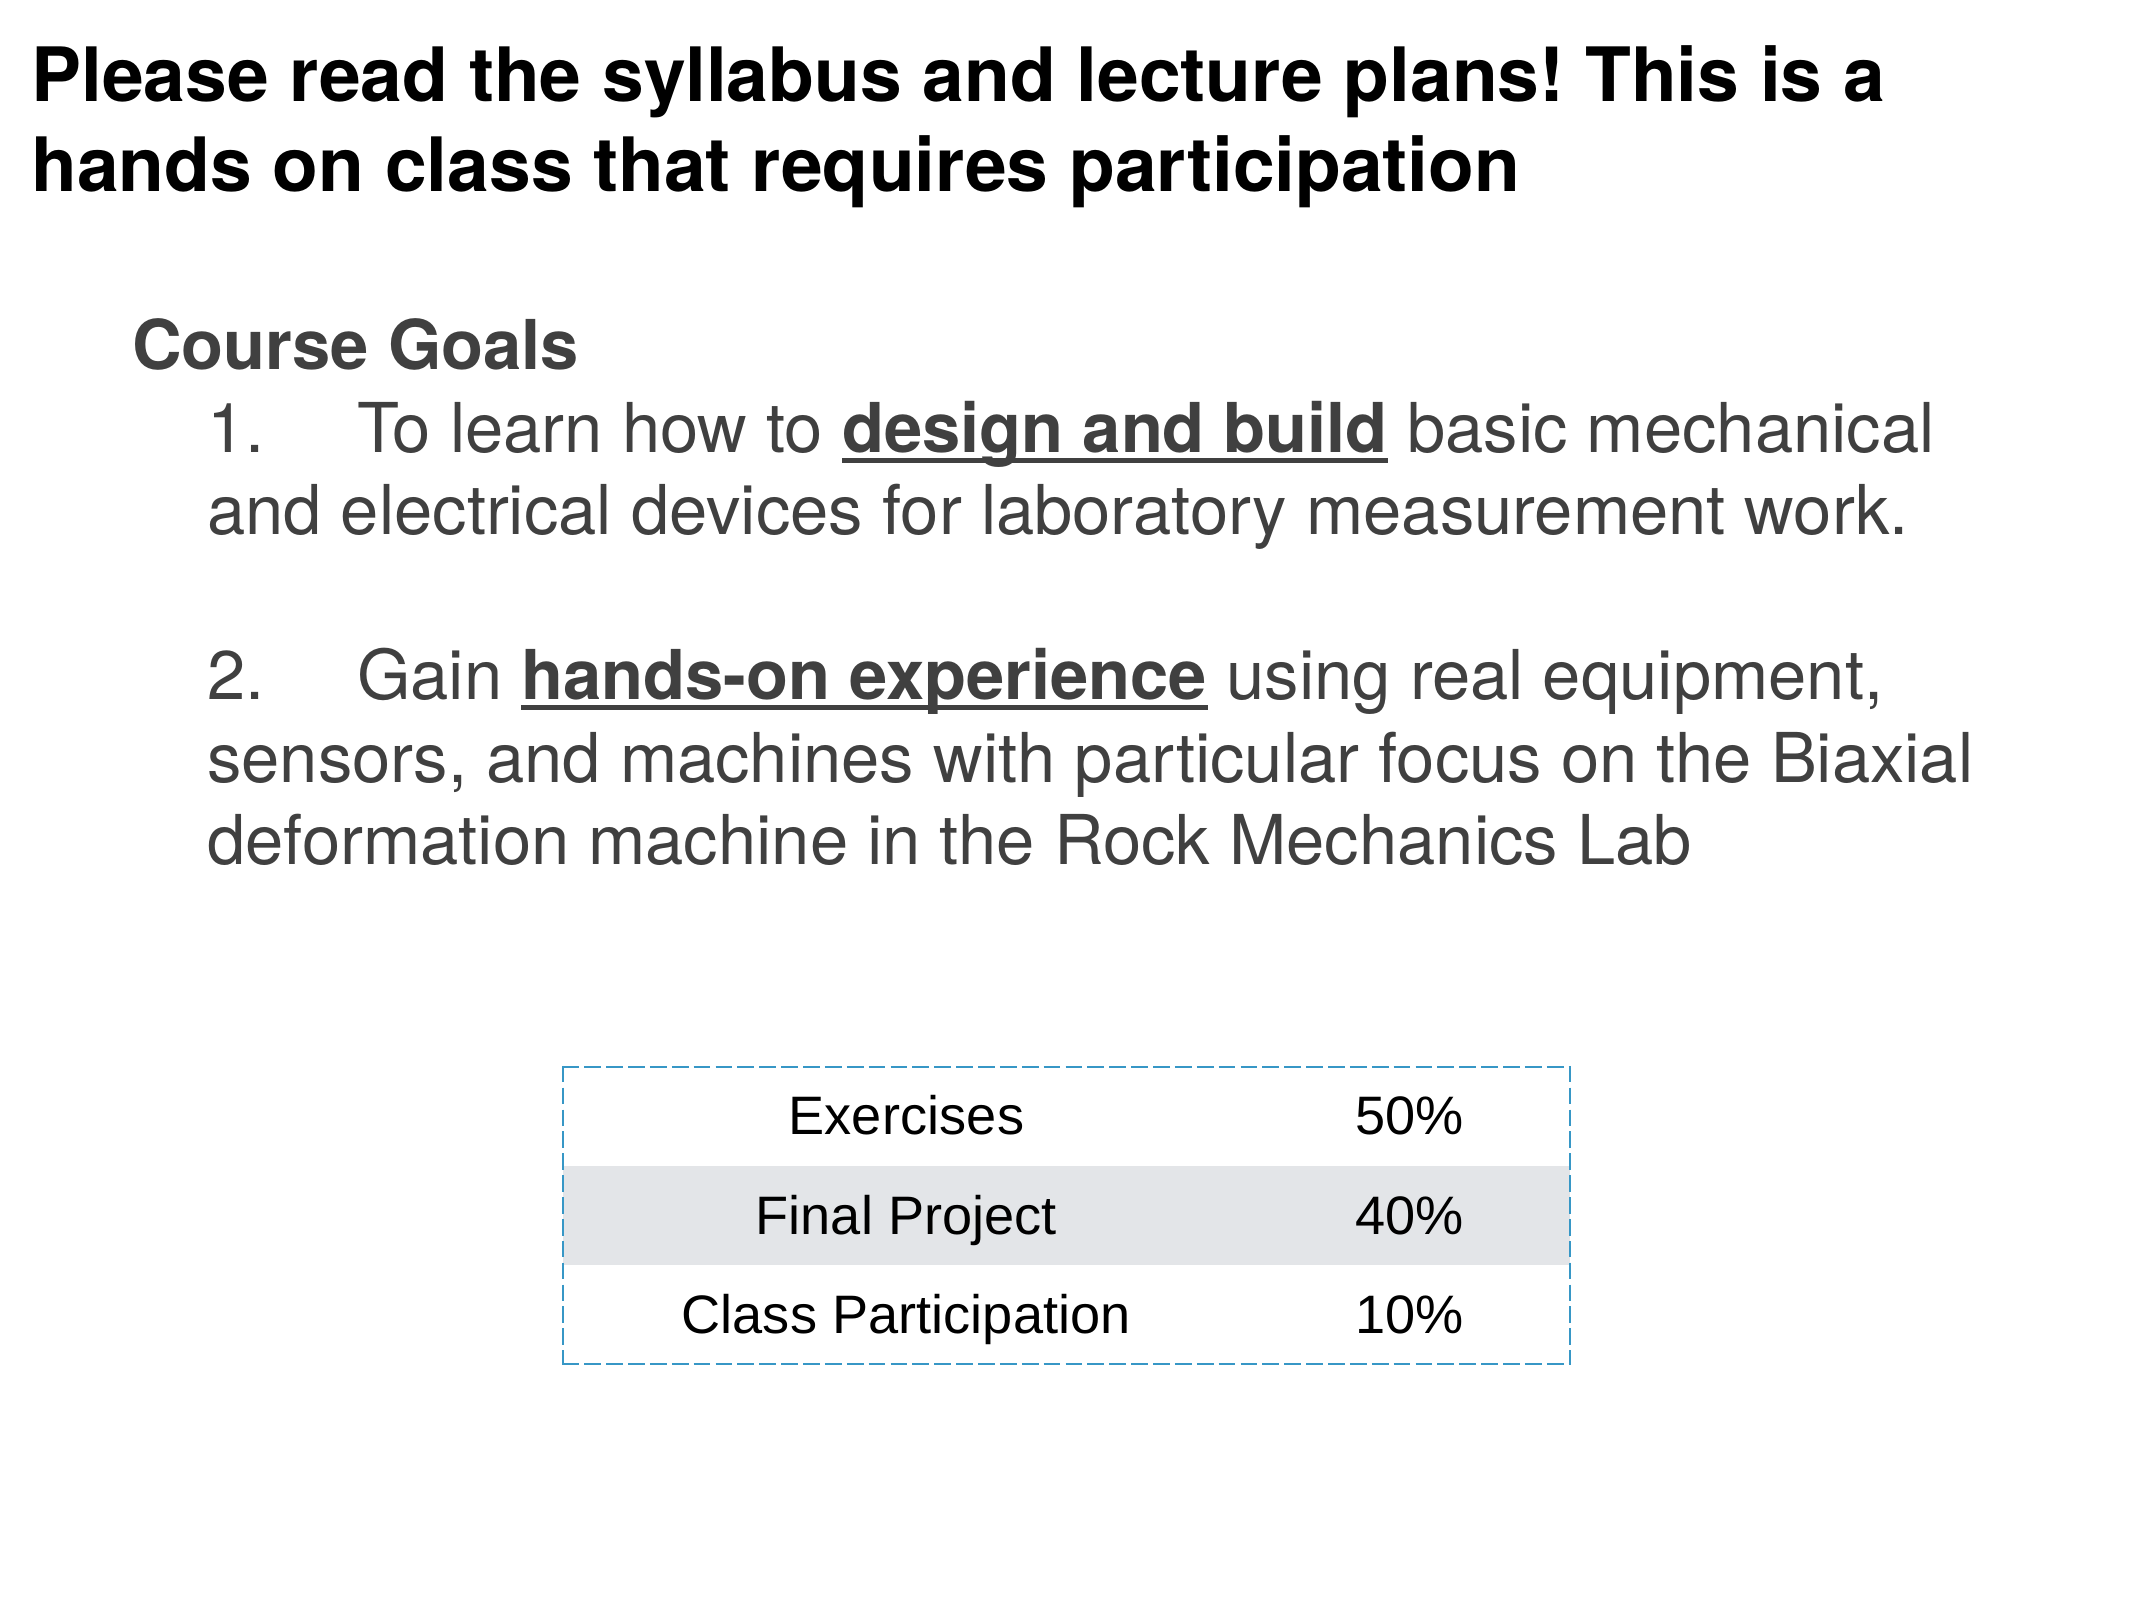

Please read the syllabus and lecture plans! This is a hands on class that requires participation
Course Goals
	1.	To learn how to design and build basic mechanical and electrical devices for laboratory measurement work.

	2.	Gain hands-on experience using real equipment, sensors, and machines with particular focus on the Biaxial deformation machine in the Rock Mechanics Lab
| Exercises | 50% |
| --- | --- |
| Final Project | 40% |
| Class Participation | 10% |